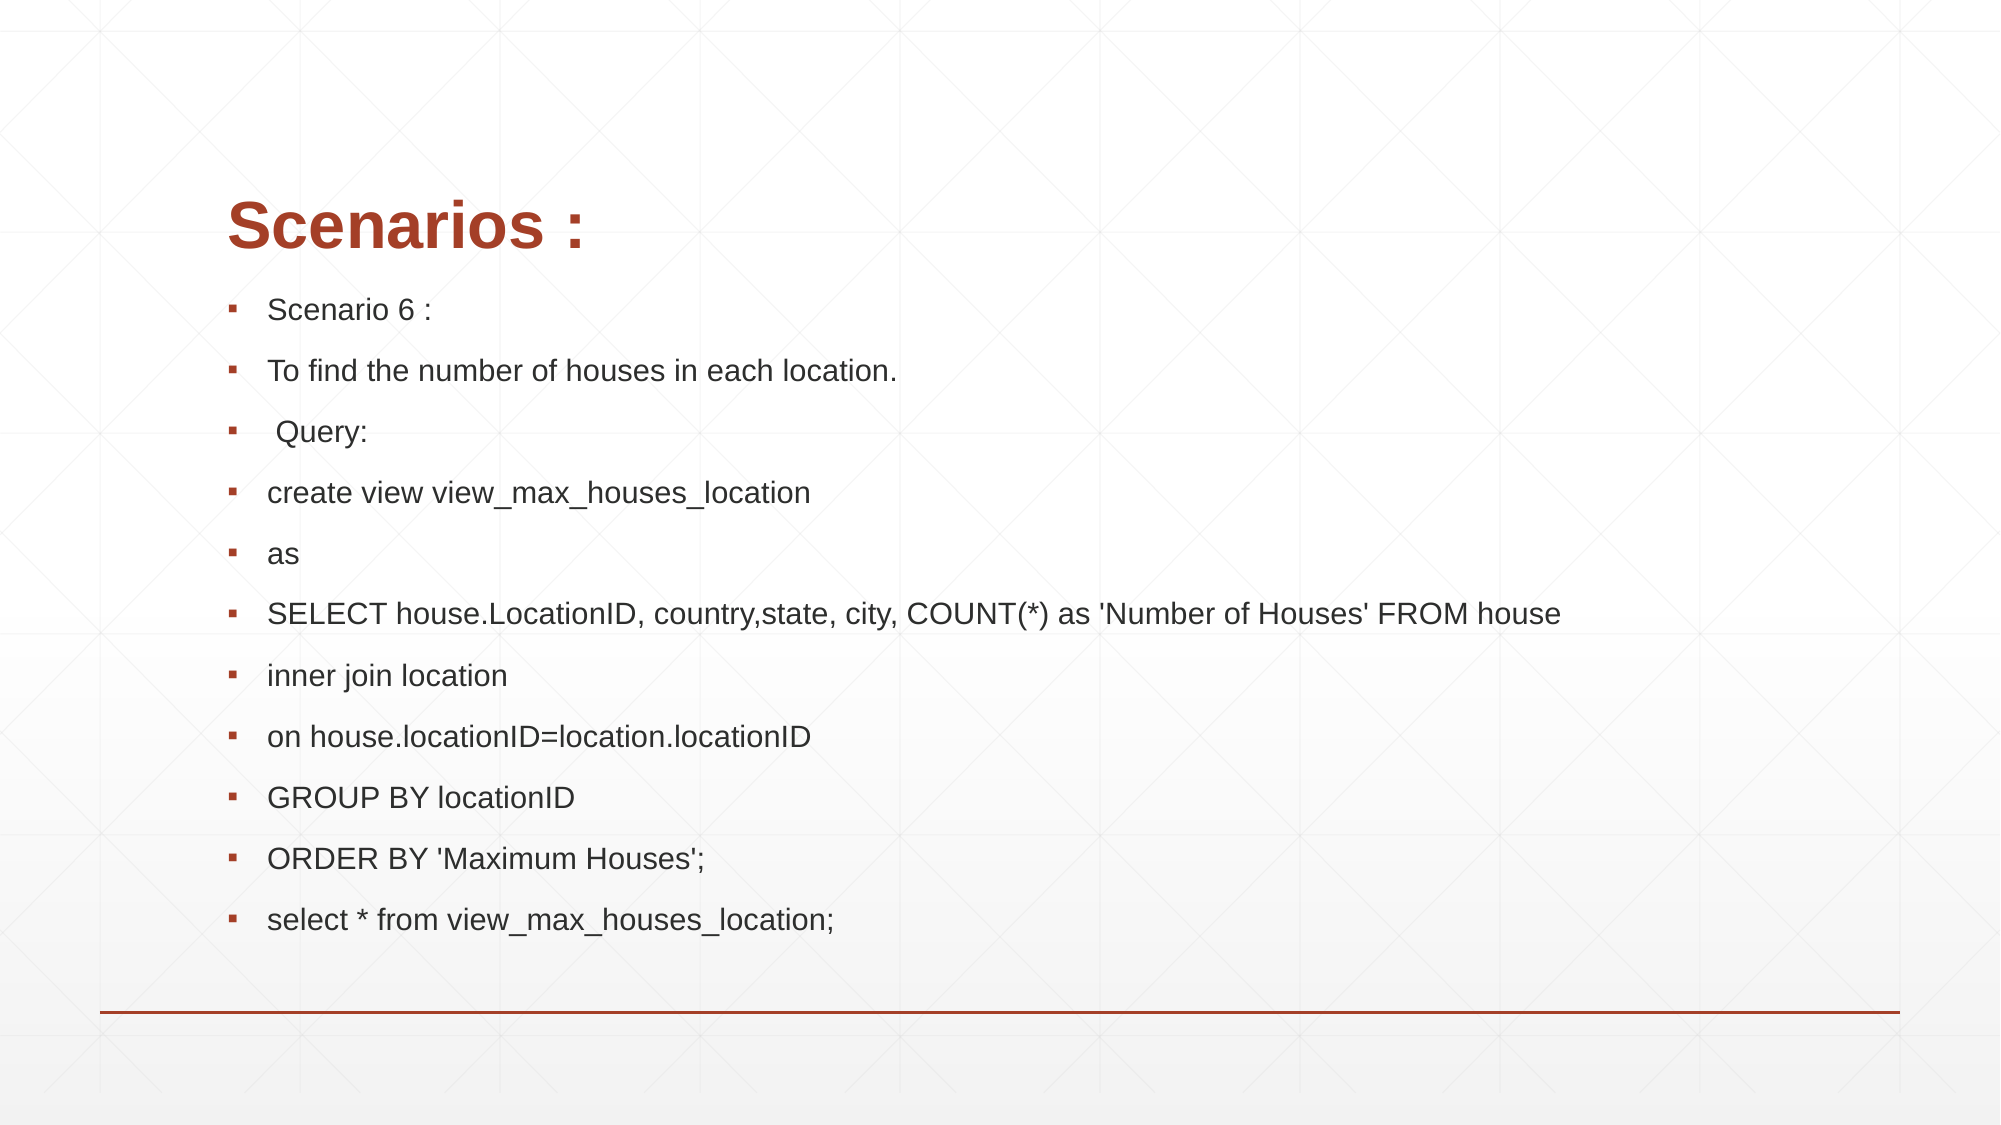

# Scenarios :
Scenario 6 :
To find the number of houses in each location.
 Query:
create view view_max_houses_location
as
SELECT house.LocationID, country,state, city, COUNT(*) as 'Number of Houses' FROM house
inner join location
on house.locationID=location.locationID
GROUP BY locationID
ORDER BY 'Maximum Houses';
select * from view_max_houses_location;